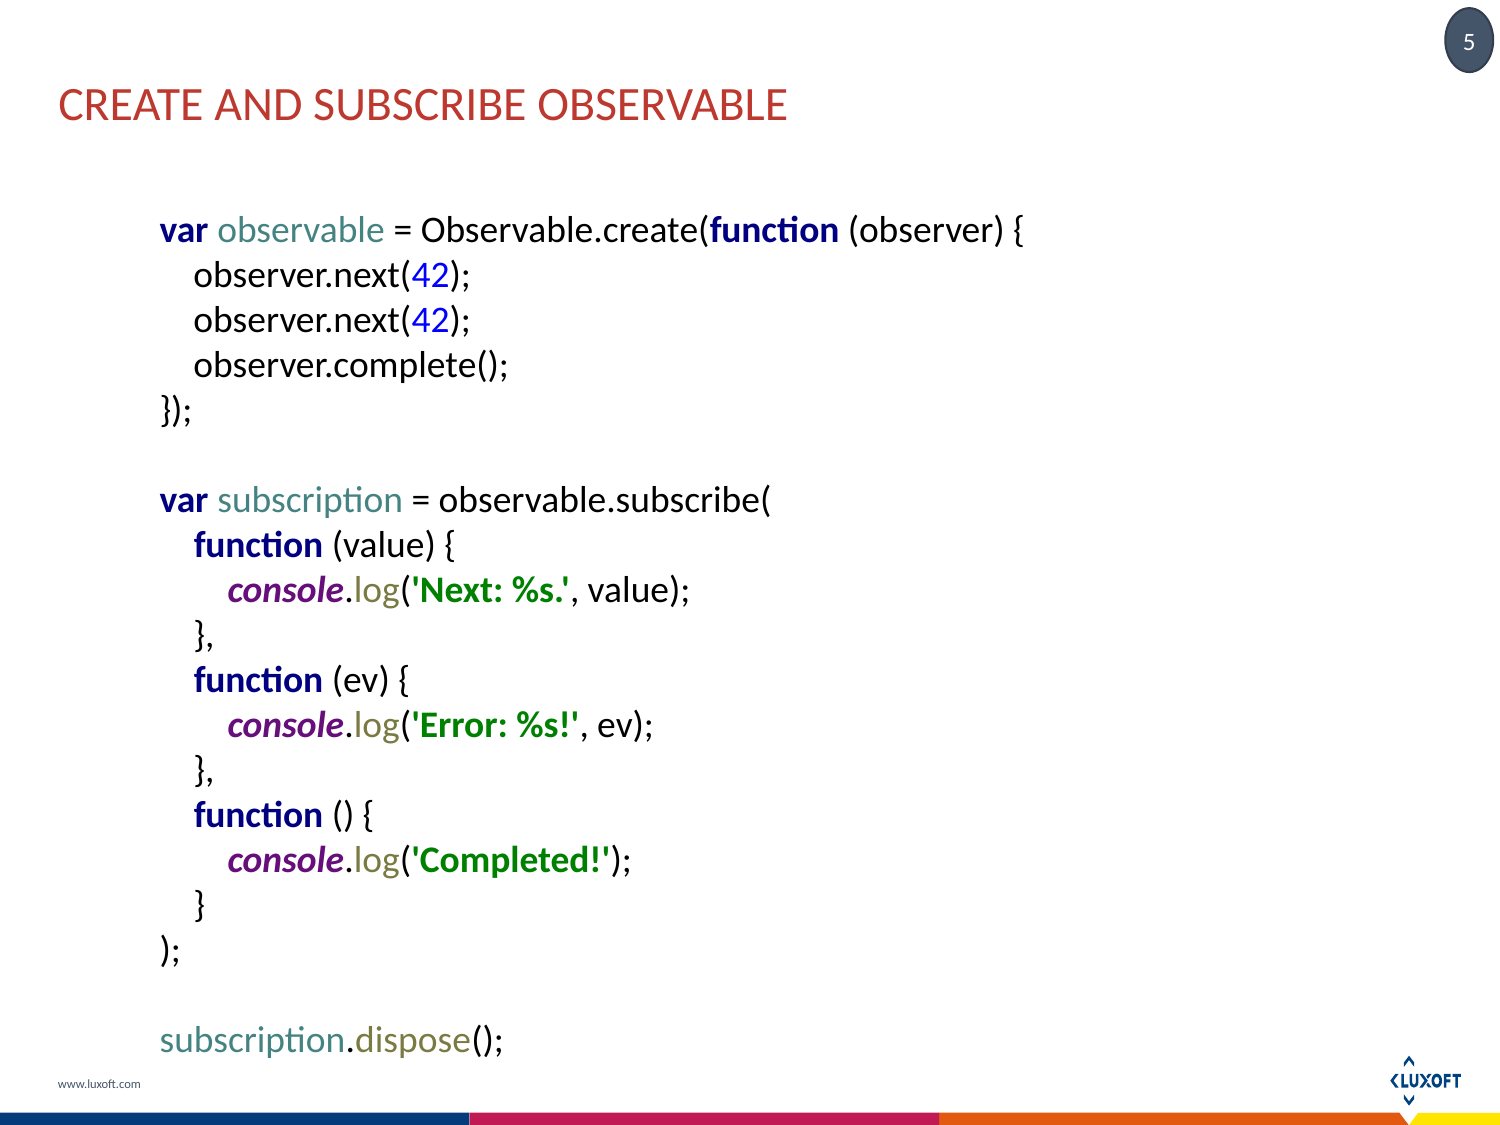

# Create and subscribe observable
var observable = Observable.create(function (observer) {
    observer.next(42);
    observer.next(42);
    observer.complete();
});

var subscription = observable.subscribe(
    function (value) {
        console.log('Next: %s.', value);
    },
    function (ev) {
        console.log('Error: %s!', ev);
    },
    function () {
        console.log('Completed!');
    }
);
subscription.dispose();